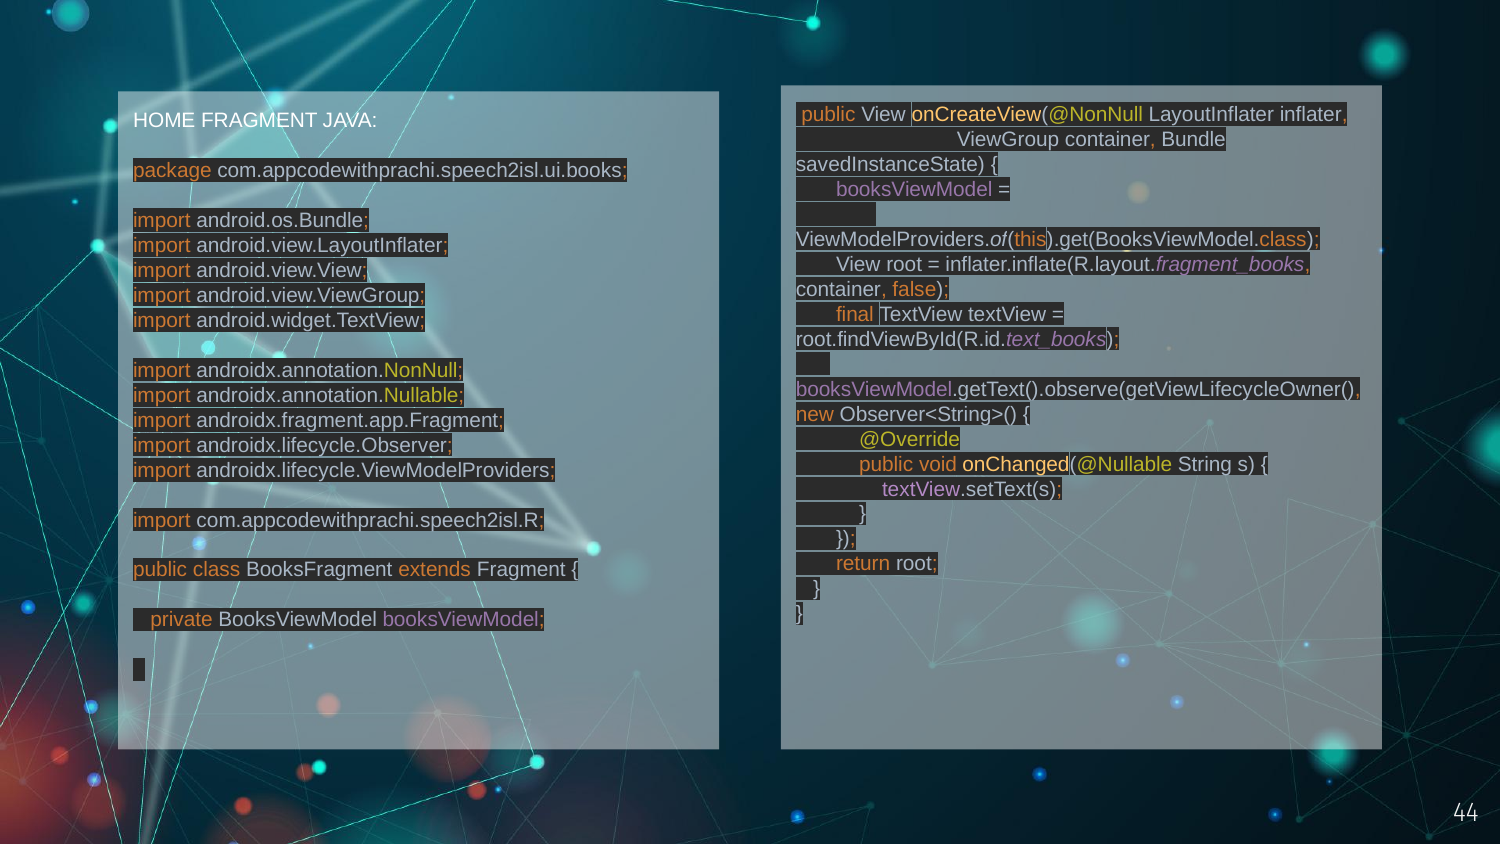

public View onCreateView(@NonNull LayoutInflater inflater,
                            ViewGroup container, Bundle savedInstanceState) {
       booksViewModel =
               ViewModelProviders.of(this).get(BooksViewModel.class);
       View root = inflater.inflate(R.layout.fragment_books, container, false);
       final TextView textView = root.findViewById(R.id.text_books);
       booksViewModel.getText().observe(getViewLifecycleOwner(), new Observer<String>() {
           @Override
           public void onChanged(@Nullable String s) {
               textView.setText(s);
           }
       });
       return root;
   }
}

HOME FRAGMENT JAVA:

package com.appcodewithprachi.speech2isl.ui.books;

import android.os.Bundle;
import android.view.LayoutInflater;
import android.view.View;
import android.view.ViewGroup;
import android.widget.TextView;

import androidx.annotation.NonNull;
import androidx.annotation.Nullable;
import androidx.fragment.app.Fragment;
import androidx.lifecycle.Observer;
import androidx.lifecycle.ViewModelProviders;

import com.appcodewithprachi.speech2isl.R;

public class BooksFragment extends Fragment {

   private BooksViewModel booksViewModel;

44